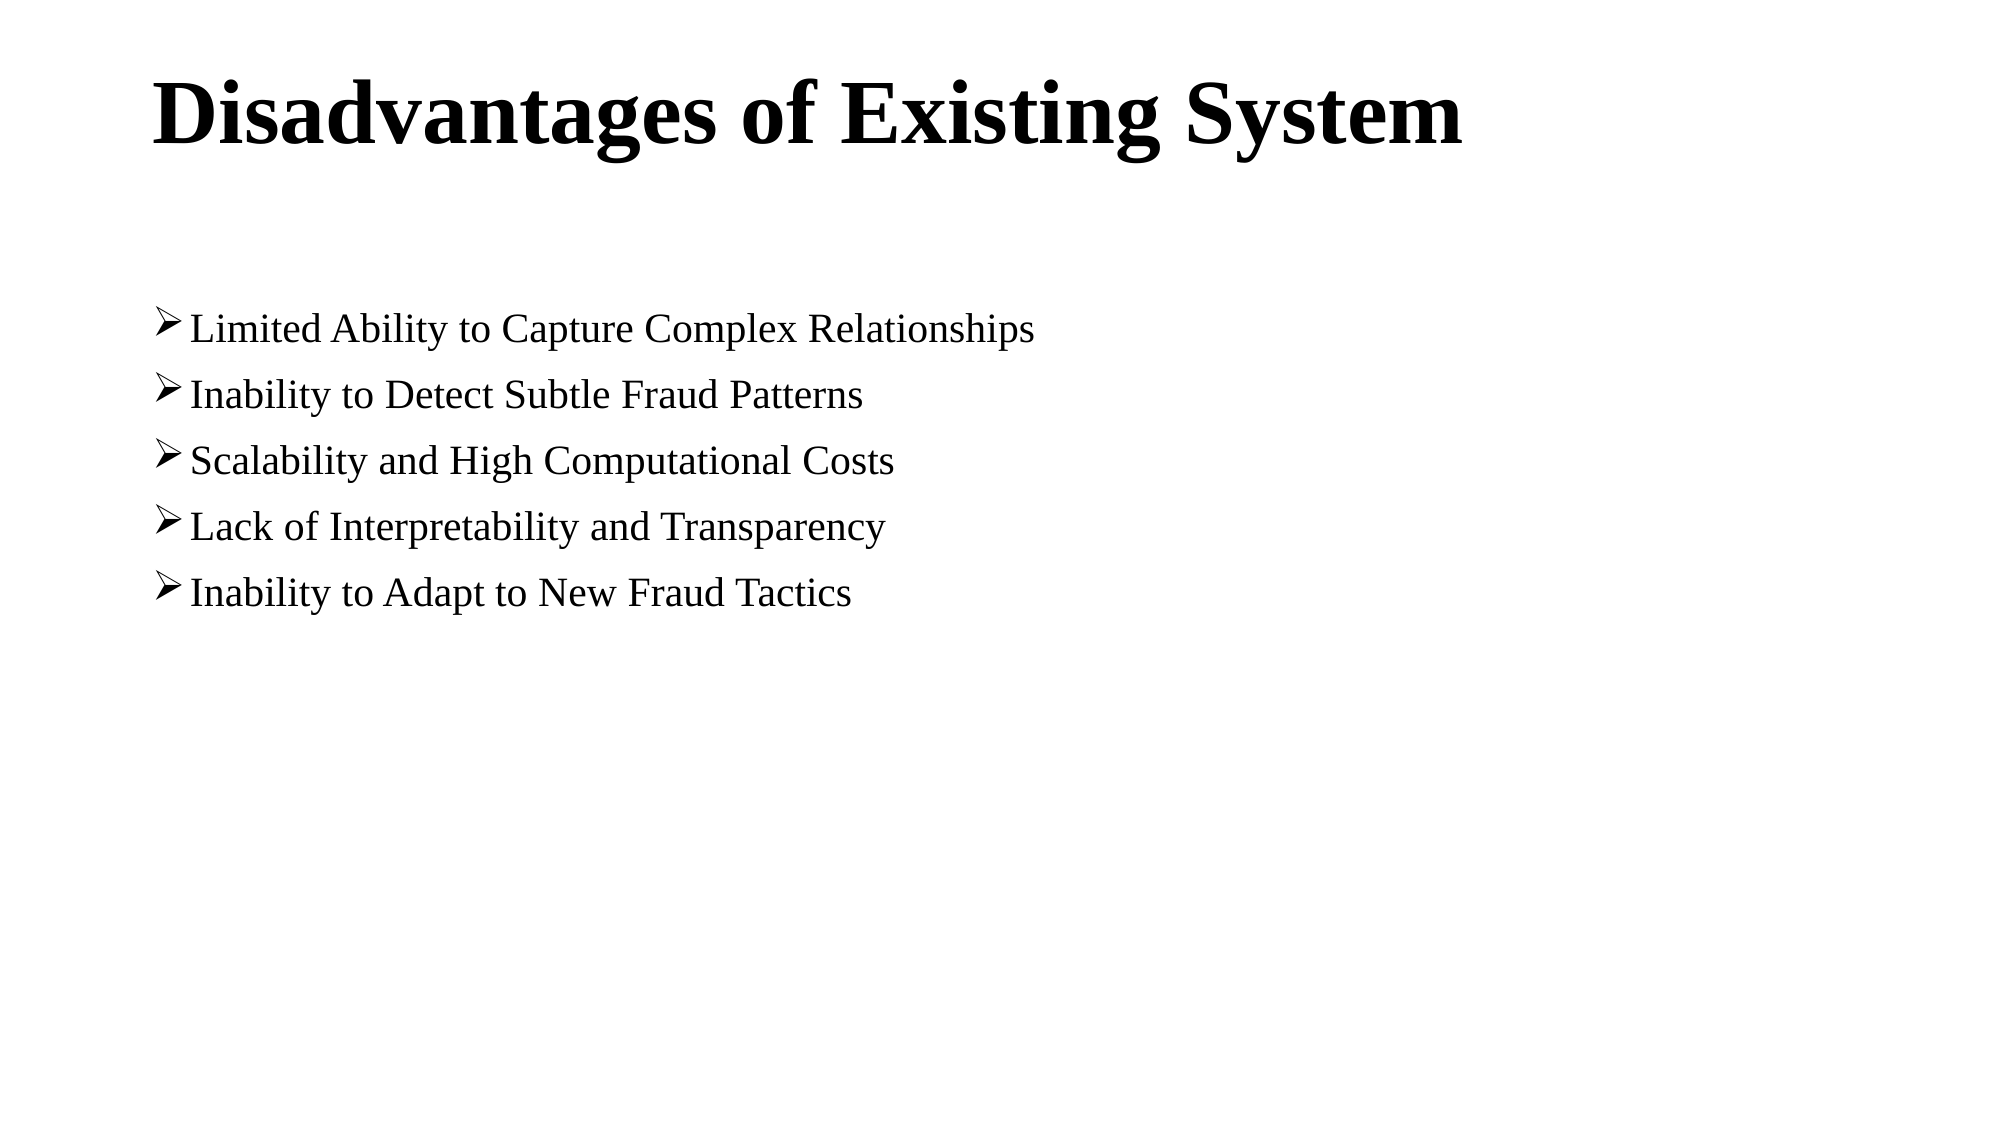

# Disadvantages of Existing System
Limited Ability to Capture Complex Relationships
Inability to Detect Subtle Fraud Patterns
Scalability and High Computational Costs
Lack of Interpretability and Transparency
Inability to Adapt to New Fraud Tactics